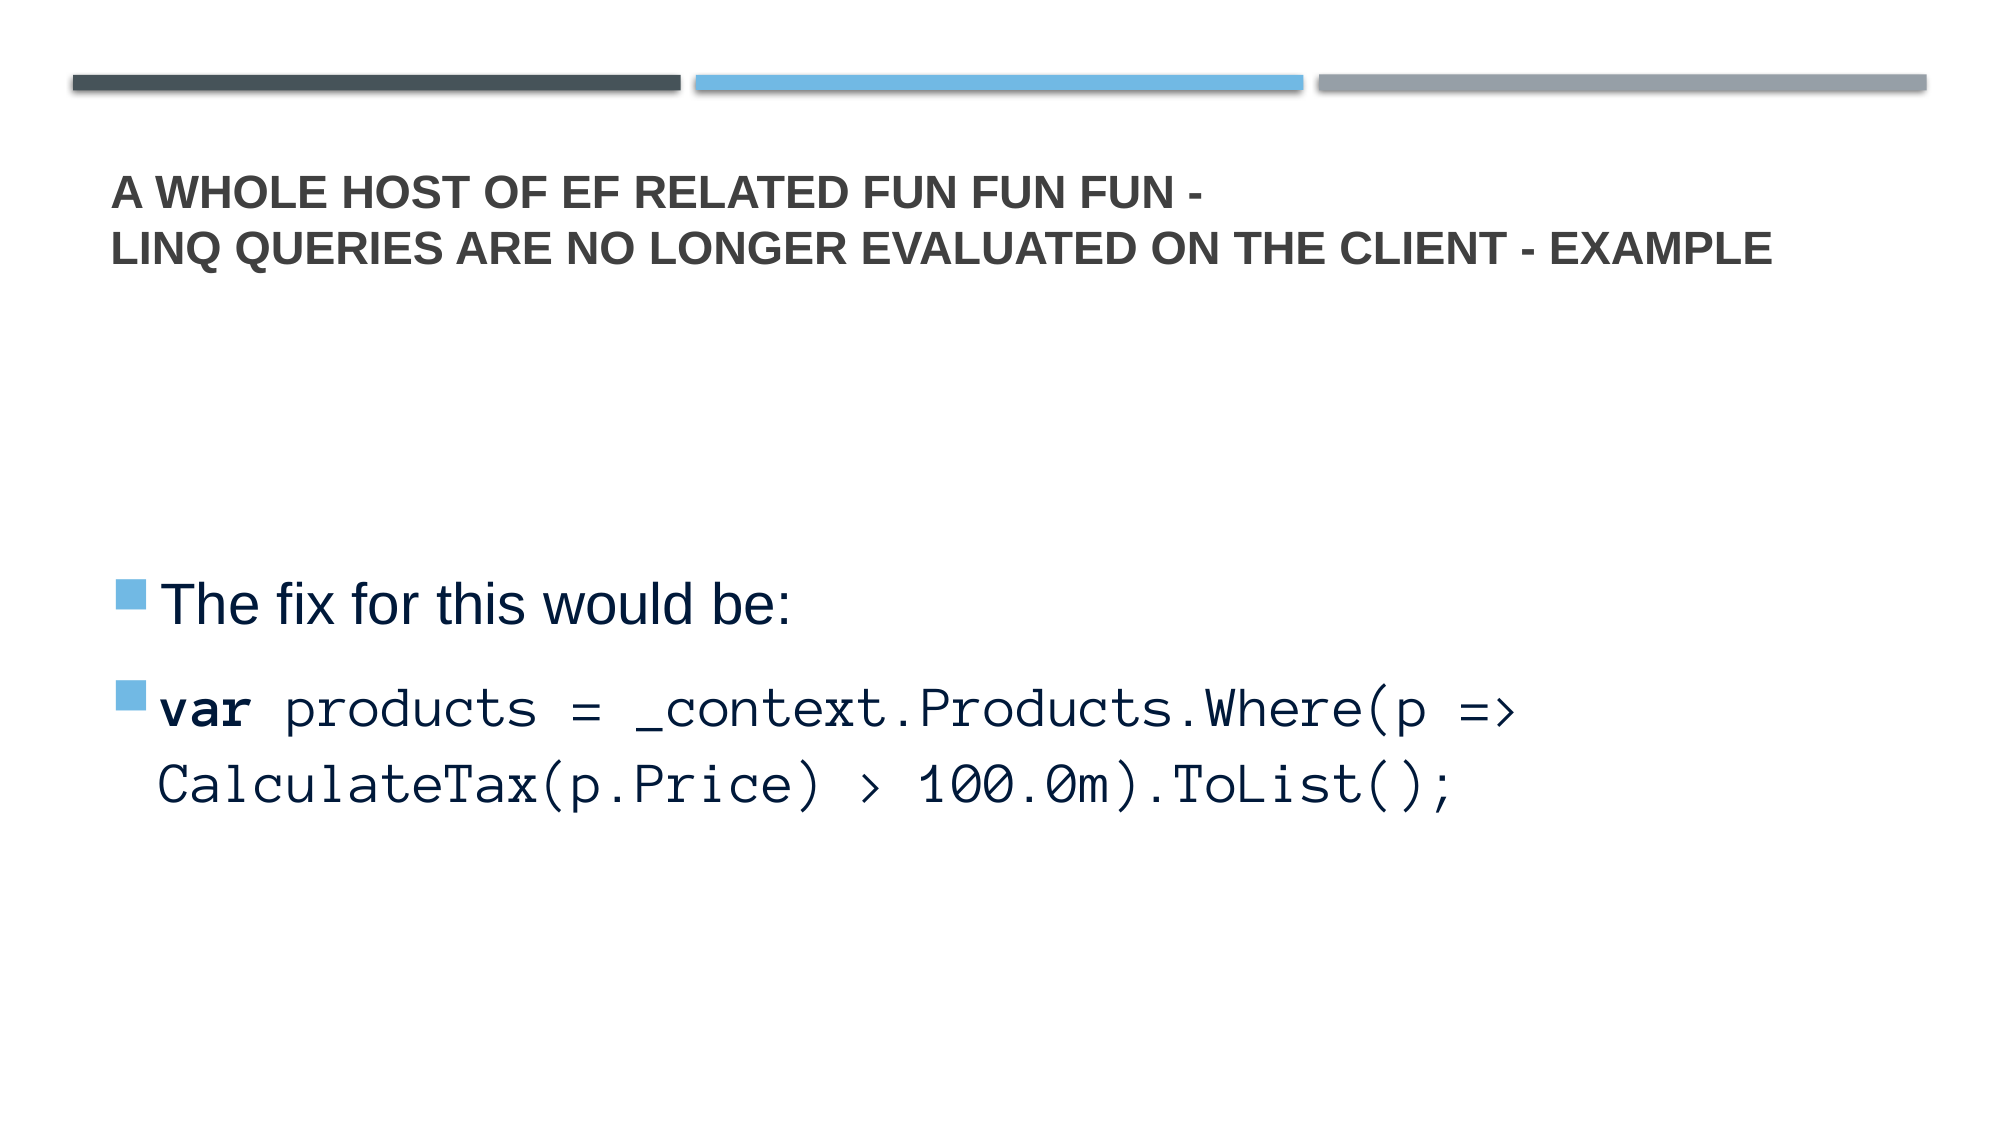

# A whole host of EF related fun fun fun - LINQ queries are no longer evaluated on the client - Example

The fix for this would be:
var products = _context.Products.Where(p => CalculateTax(p.Price) > 100.0m).ToList();